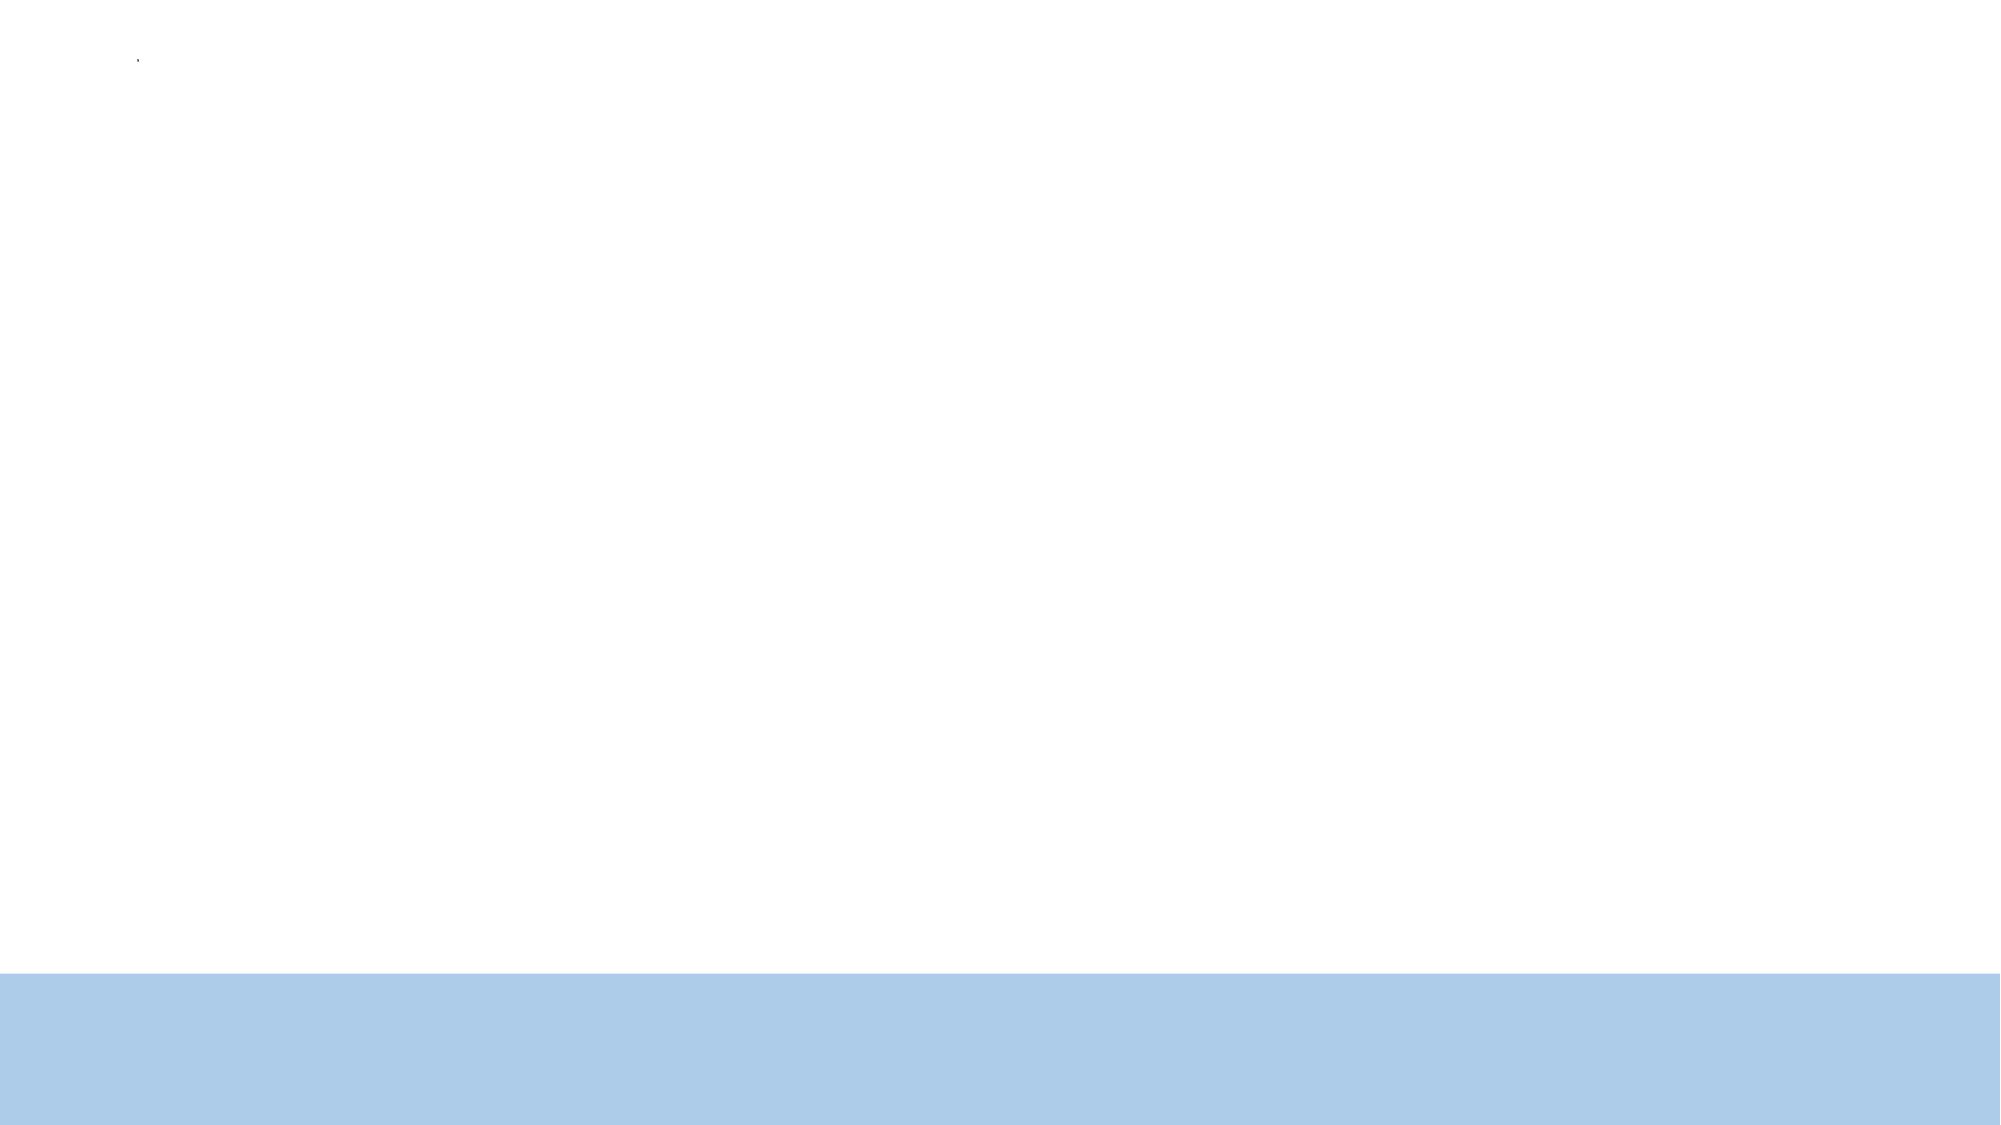

humorous

thoughtful

honest

generous

frank

helpful

respectful

approachable